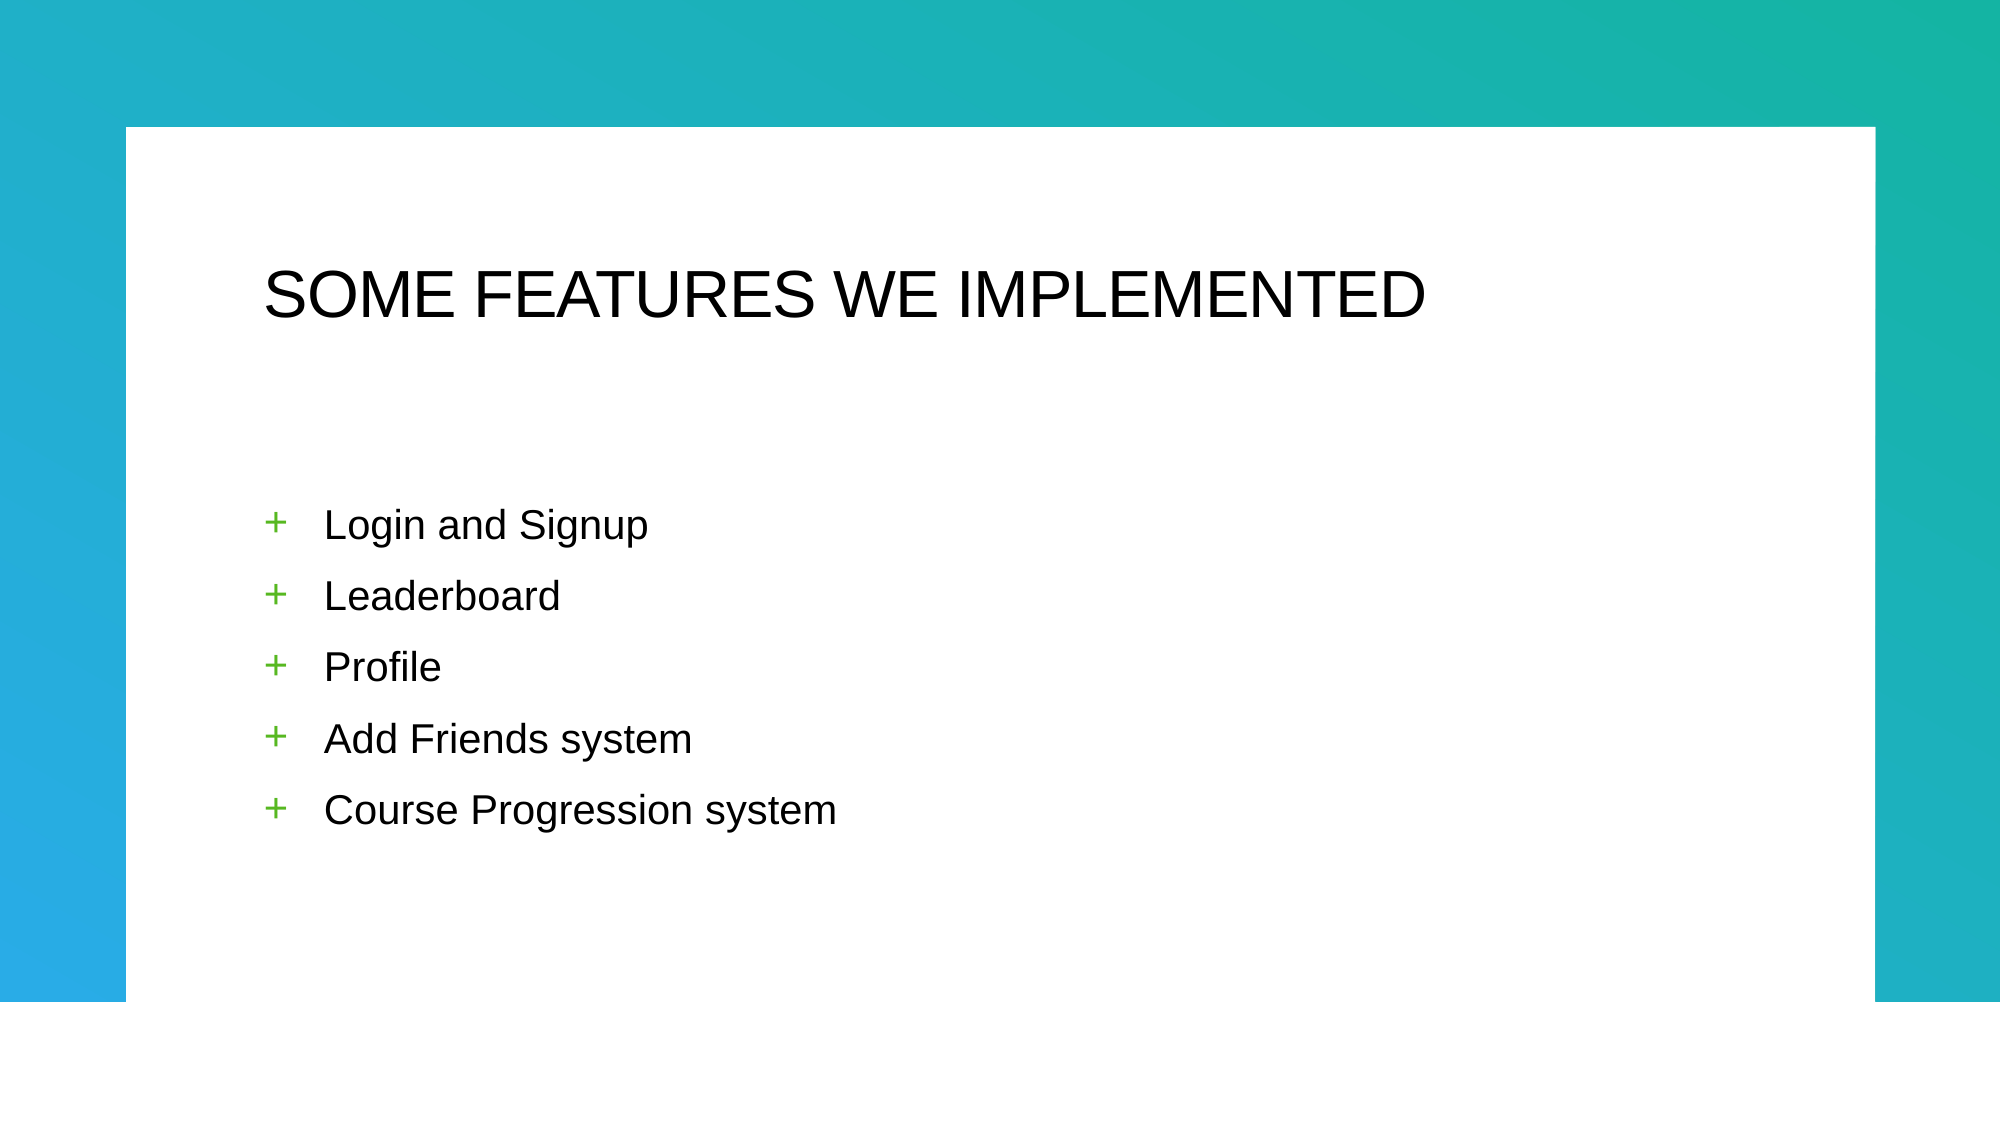

# SOME FEATURES WE IMPLEMENTED

Login and Signup
Leaderboard
Profile
Add Friends system
Course Progression system